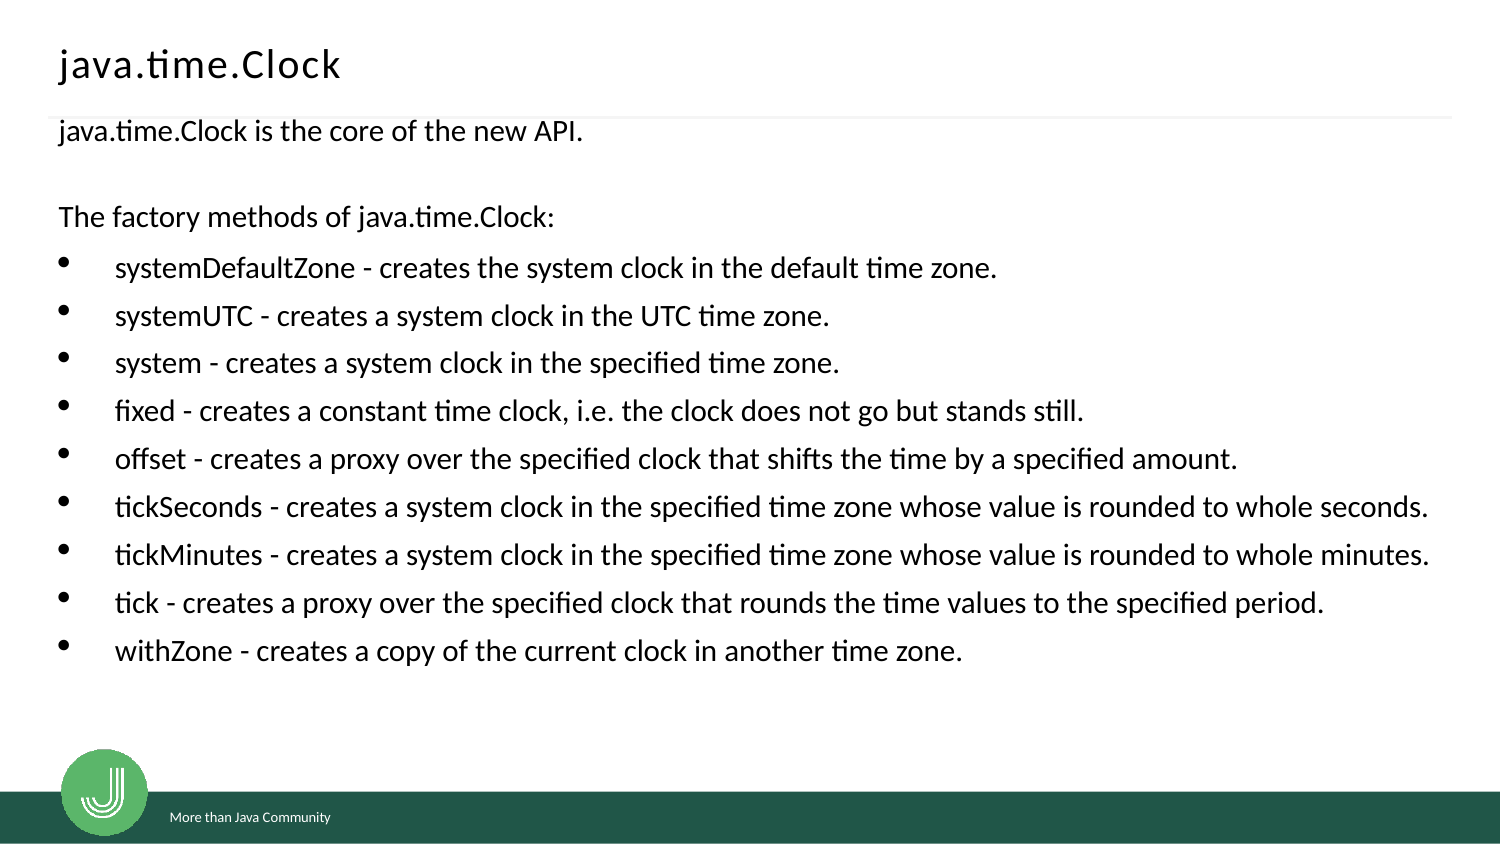

# java.time.Clock
java.time.Clock is the core of the new API.

The factory methods of java.time.Clock:
systemDefaultZone - creates the system clock in the default time zone.
systemUTC - creates a system clock in the UTC time zone.
system - creates a system clock in the specified time zone.
fixed - creates a constant time clock, i.e. the clock does not go but stands still.
offset - creates a proxy over the specified clock that shifts the time by a specified amount.
tickSeconds - creates a system clock in the specified time zone whose value is rounded to whole seconds.
tickMinutes - creates a system clock in the specified time zone whose value is rounded to whole minutes.
tick - creates a proxy over the specified clock that rounds the time values to the specified period.
withZone - creates a copy of the current clock in another time zone.